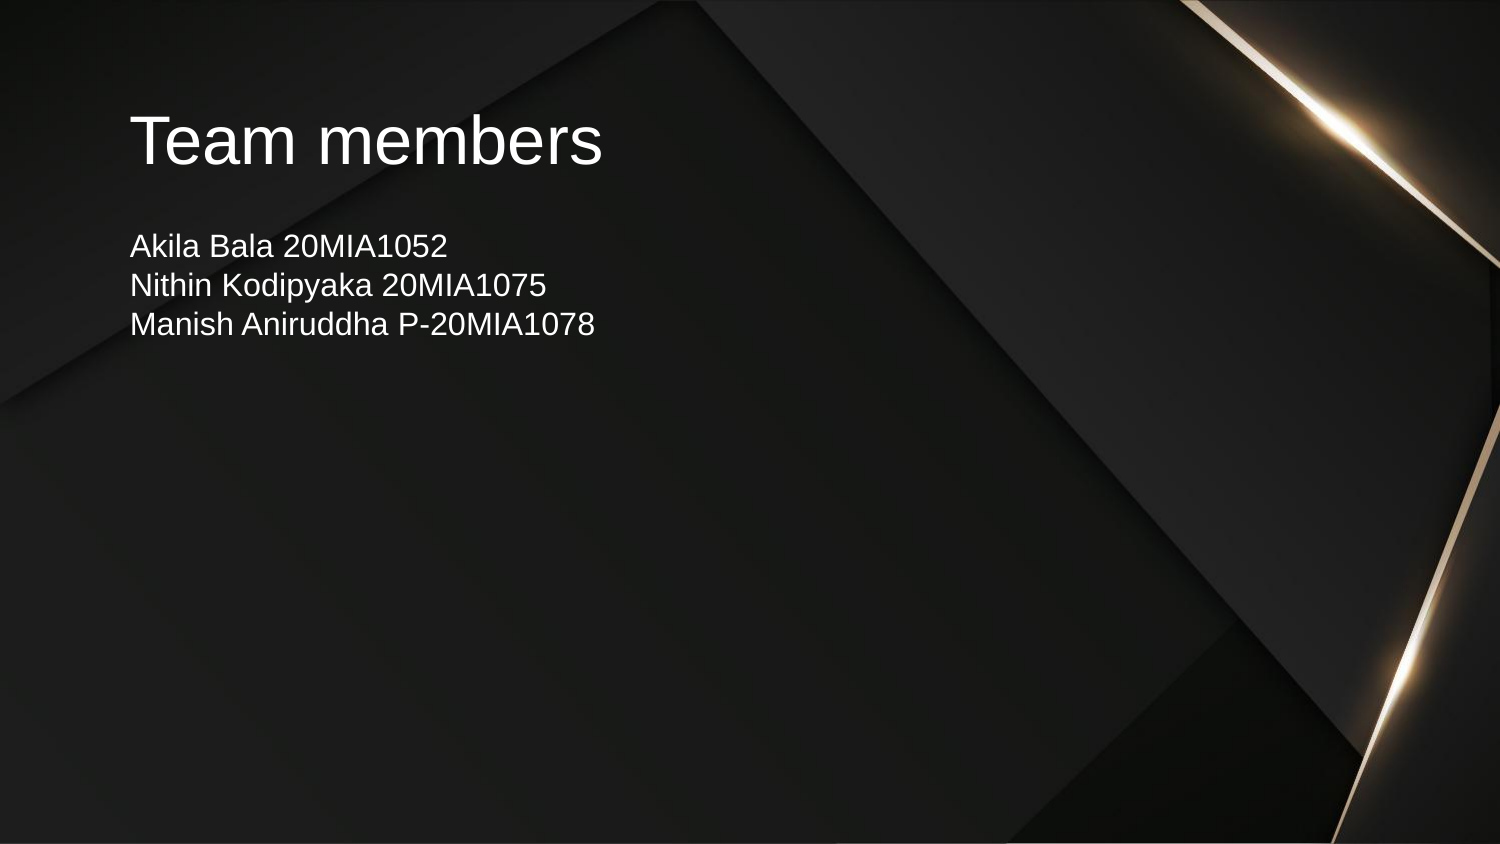

# Team members
Akila Bala 20MIA1052
Nithin Kodipyaka 20MIA1075
Manish Aniruddha P-20MIA1078